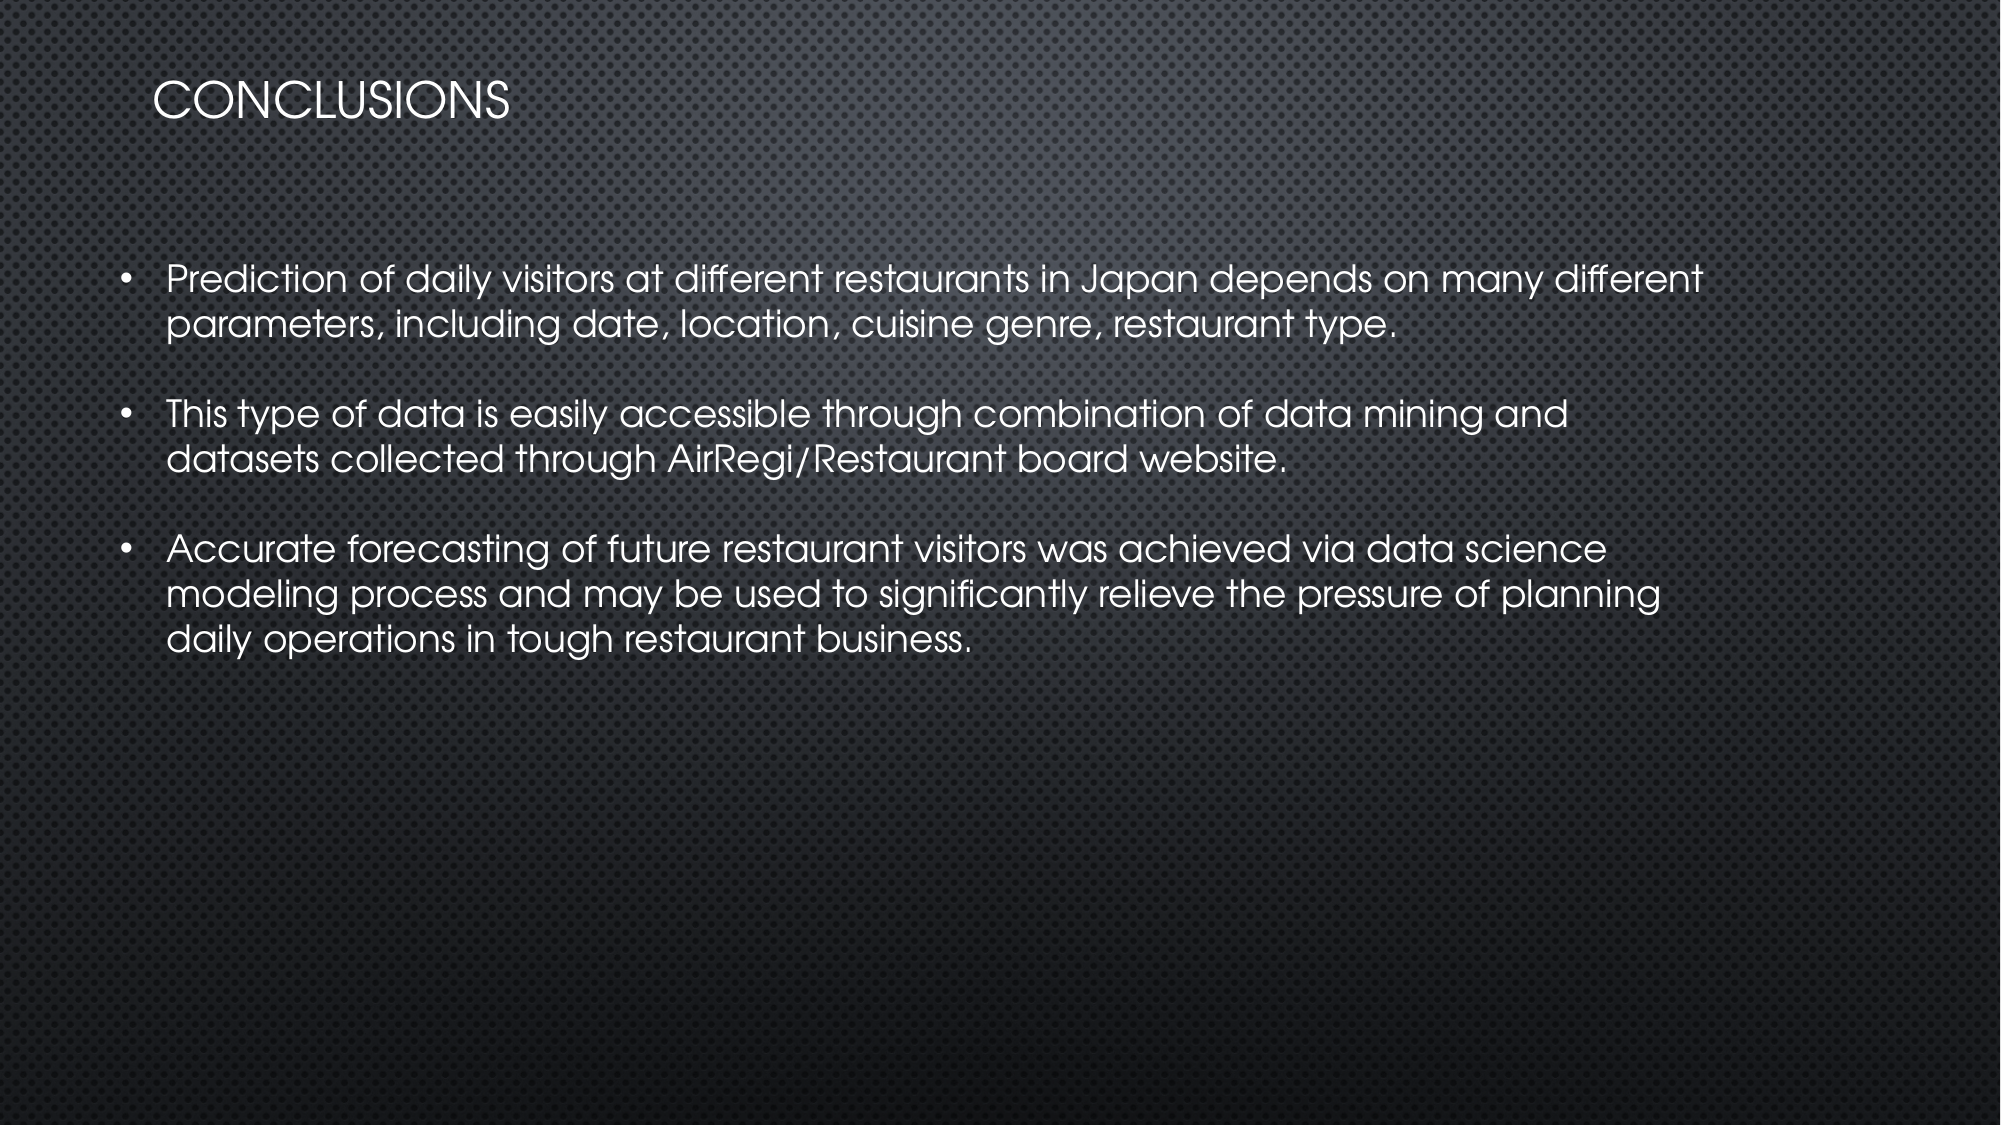

# Conclusions
Prediction of daily visitors at different restaurants in Japan depends on many different parameters, including date, location, cuisine genre, restaurant type.

This type of data is easily accessible through combination of data mining and datasets collected through AirRegi/Restaurant board website.

Accurate forecasting of future restaurant visitors was achieved via data science modeling process and may be used to significantly relieve the pressure of planning daily operations in tough restaurant business.